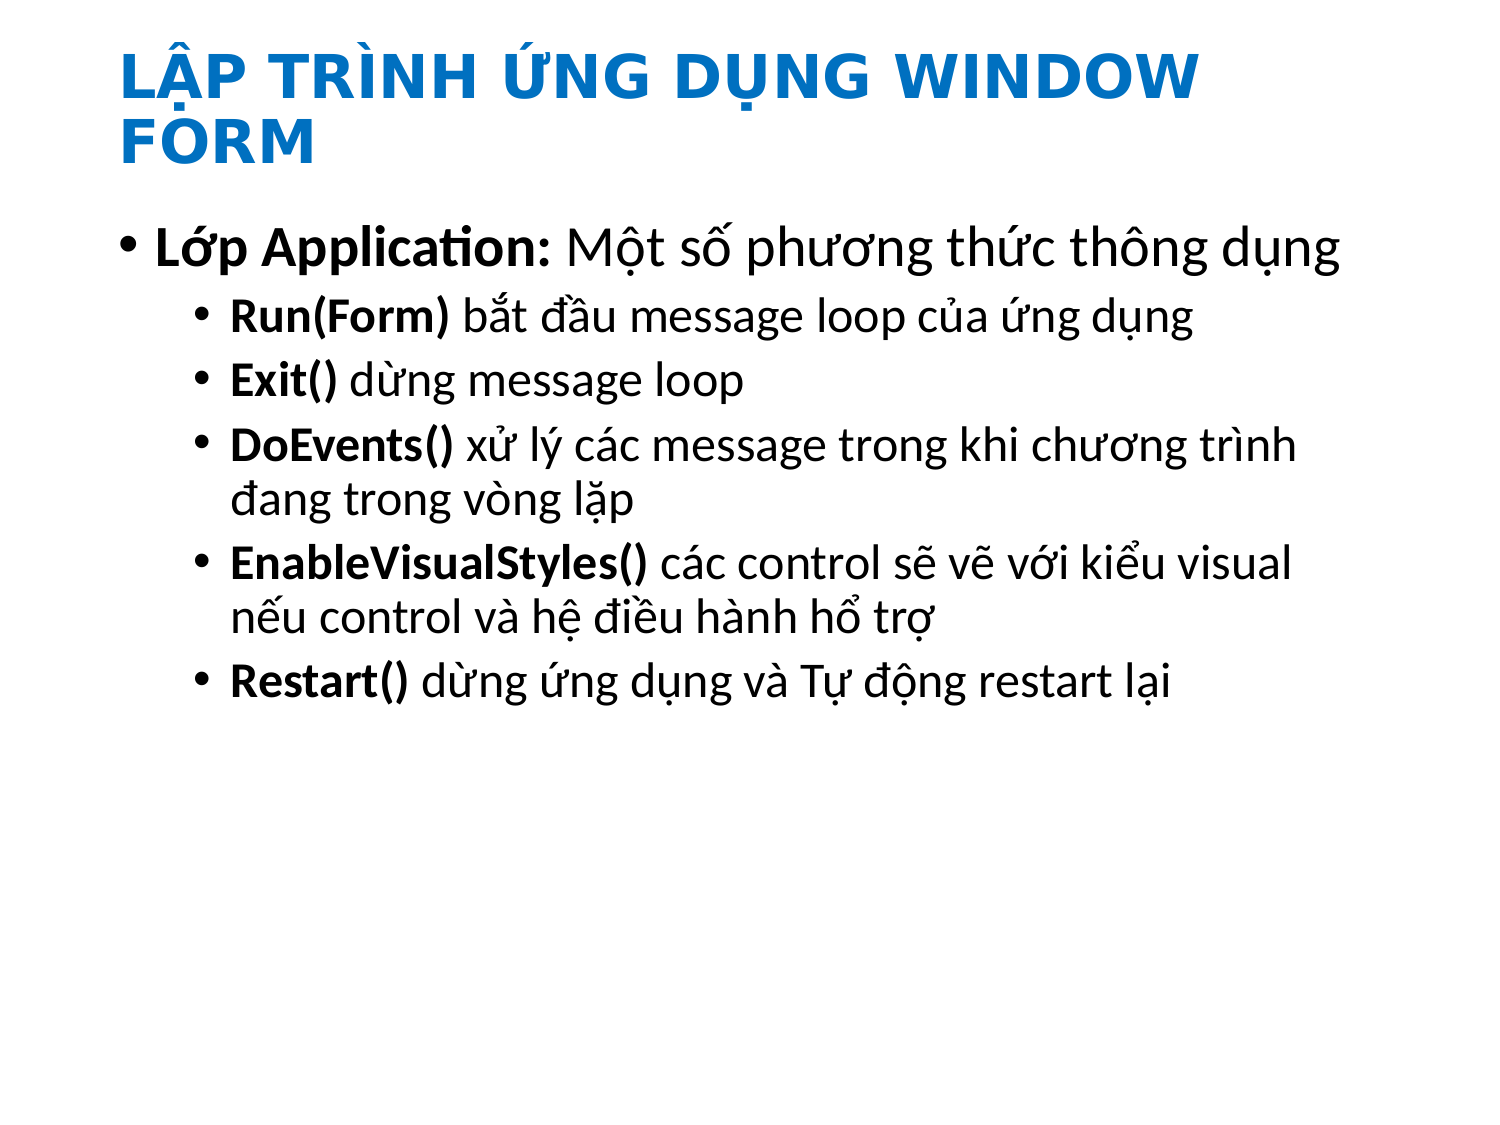

# LẬP TRÌNH ỨNG DỤNG WINDOW FORM
Lớp Application: Một số phương thức thông dụng
Run(Form) bắt đầu message loop của ứng dụng
Exit() dừng message loop
DoEvents() xử lý các message trong khi chương trình đang trong vòng lặp
EnableVisualStyles() các control sẽ vẽ với kiểu visual nếu control và hệ điều hành hổ trợ
Restart() dừng ứng dụng và Tự động restart lại